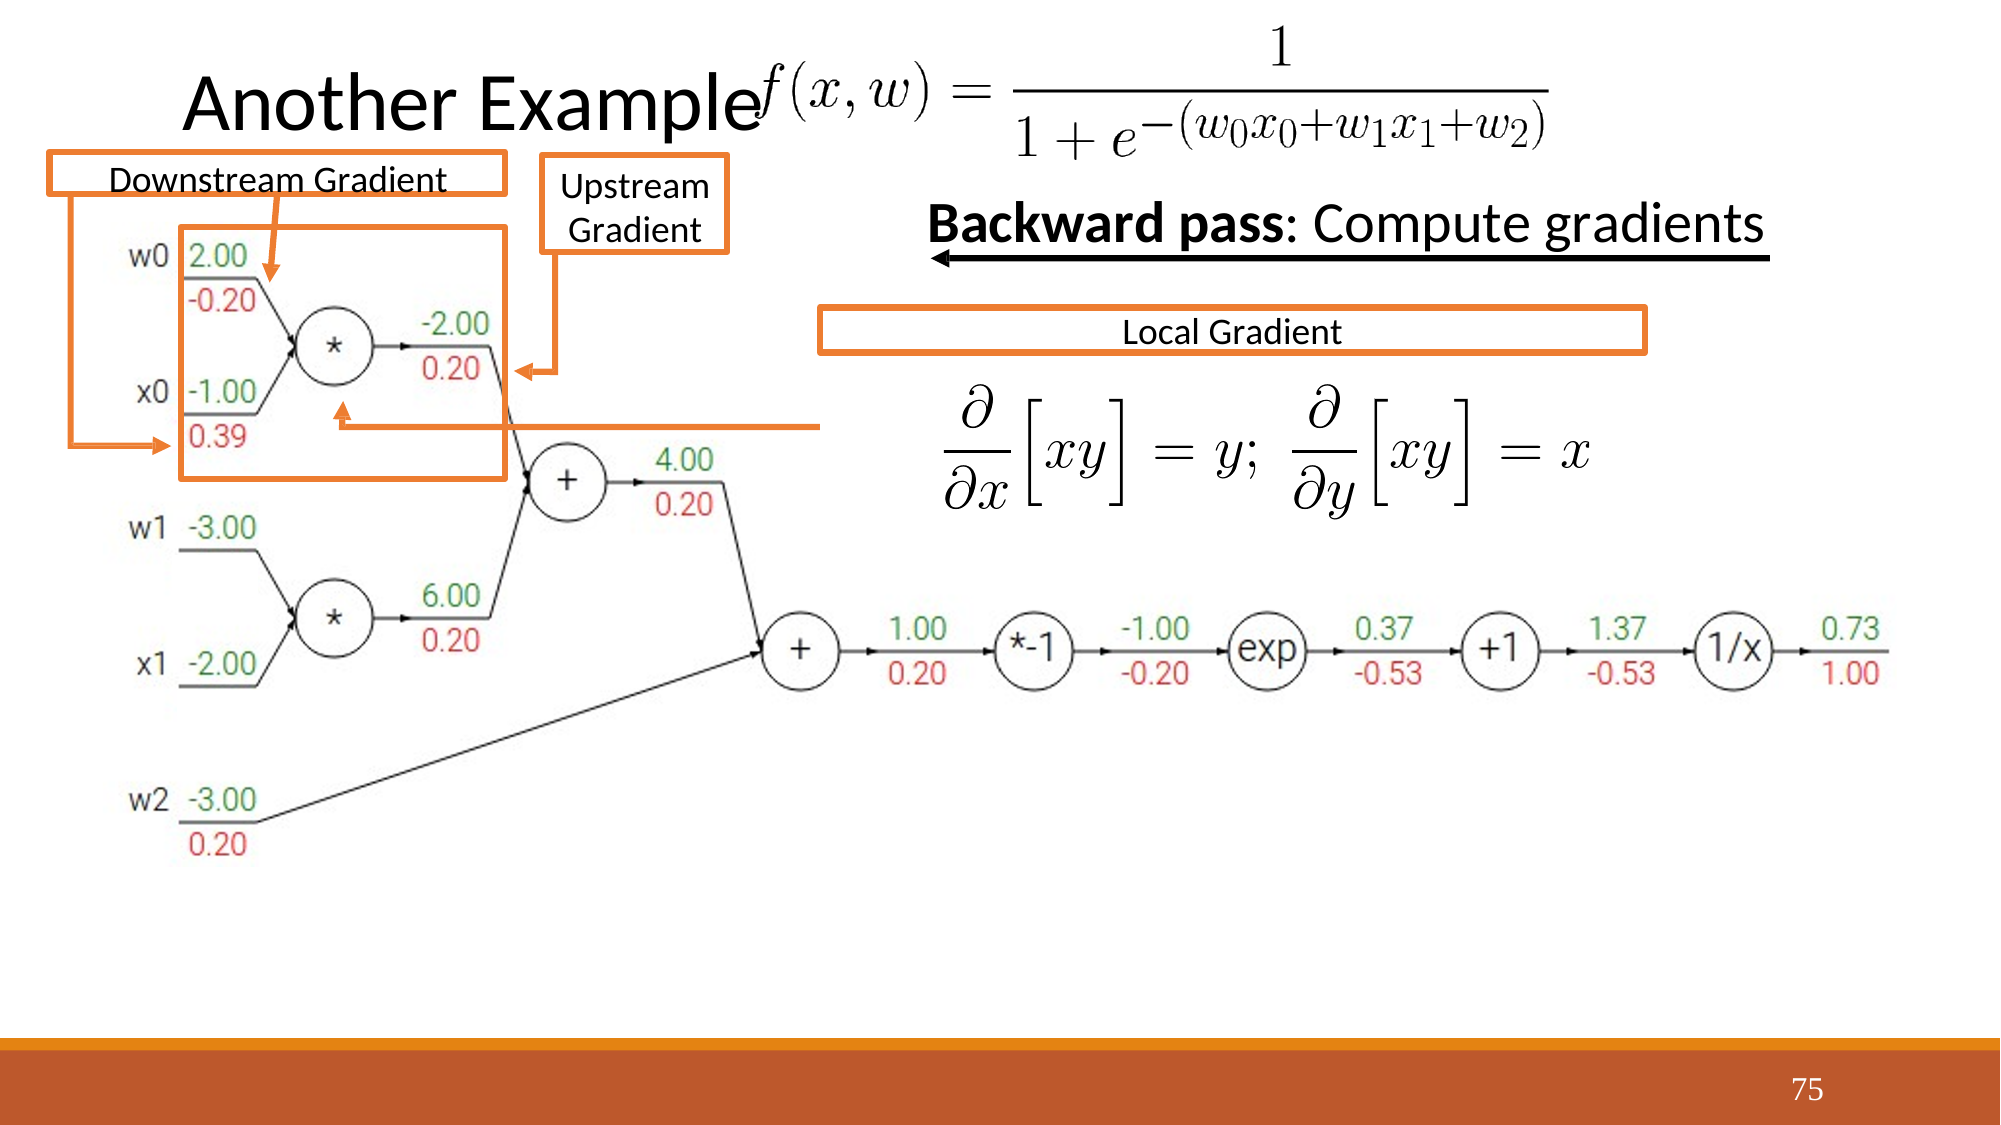

#

Another Example

Downstream Gradient

Upstream Gradient
Backward pass: Compute gradients

Local Gradient

75
Lecture 6 - 75